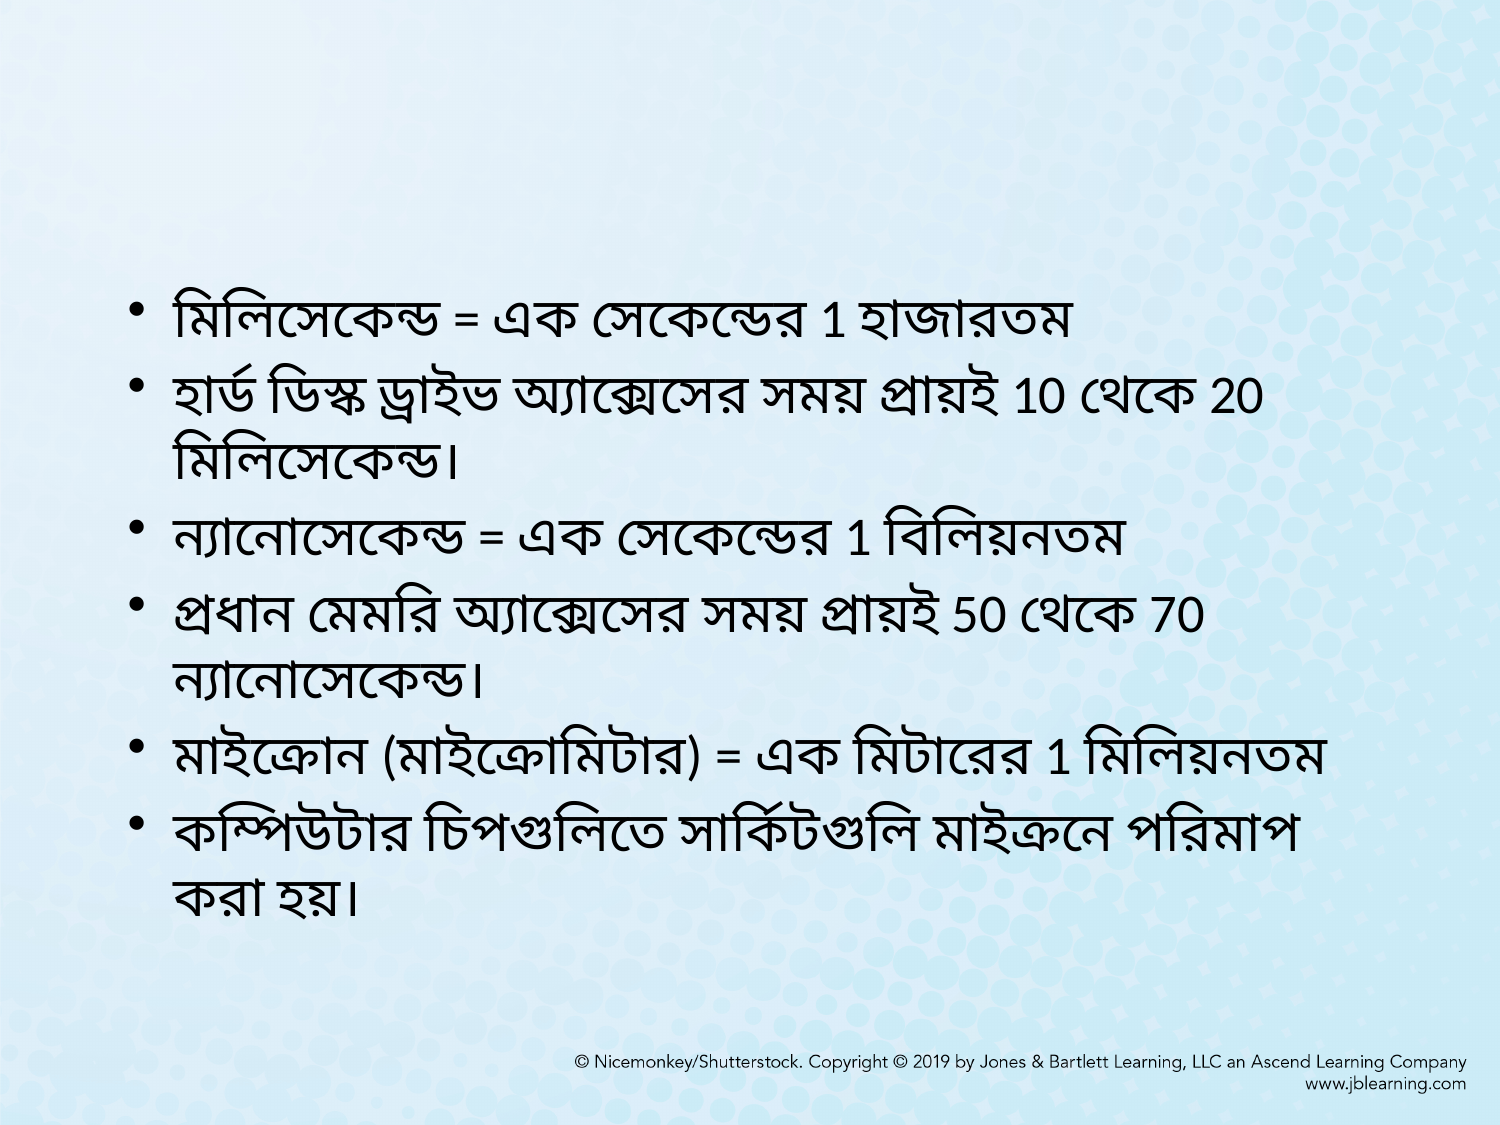

#
মিলিসেকেন্ড = এক সেকেন্ডের 1 হাজারতম
হার্ড ডিস্ক ড্রাইভ অ্যাক্সেসের সময় প্রায়ই 10 থেকে 20 মিলিসেকেন্ড।
ন্যানোসেকেন্ড = এক সেকেন্ডের 1 বিলিয়নতম
প্রধান মেমরি অ্যাক্সেসের সময় প্রায়ই 50 থেকে 70 ন্যানোসেকেন্ড।
মাইক্রোন (মাইক্রোমিটার) = এক মিটারের 1 মিলিয়নতম
কম্পিউটার চিপগুলিতে সার্কিটগুলি মাইক্রনে পরিমাপ করা হয়।